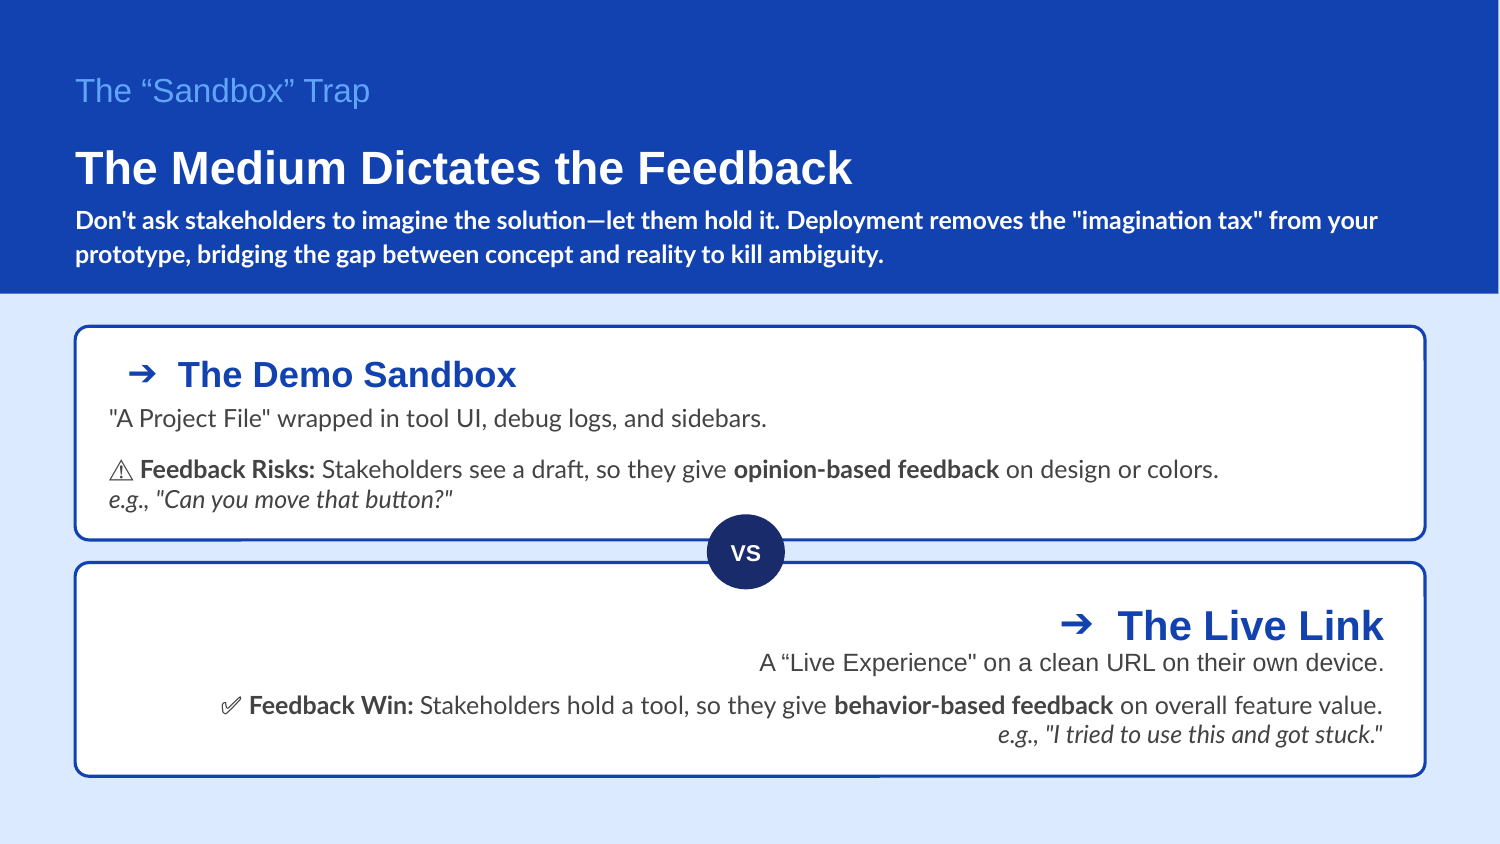

The “Sandbox” Trap
The Medium Dictates the Feedback
Don't ask stakeholders to imagine the solution—let them hold it. Deployment removes the "imagination tax" from your prototype, bridging the gap between concept and reality to kill ambiguity.

The Demo Sandbox
"A Project File" wrapped in tool UI, debug logs, and sidebars.
⚠️ Feedback Risks: Stakeholders see a draft, so they give opinion-based feedback on design or colors.
e.g., "Can you move that button?"
VS

The Live Link

A “Live Experience" on a clean URL on their own device.
✅️ Feedback Win: Stakeholders hold a tool, so they give behavior-based feedback on overall feature value.
e.g., "I tried to use this and got stuck."